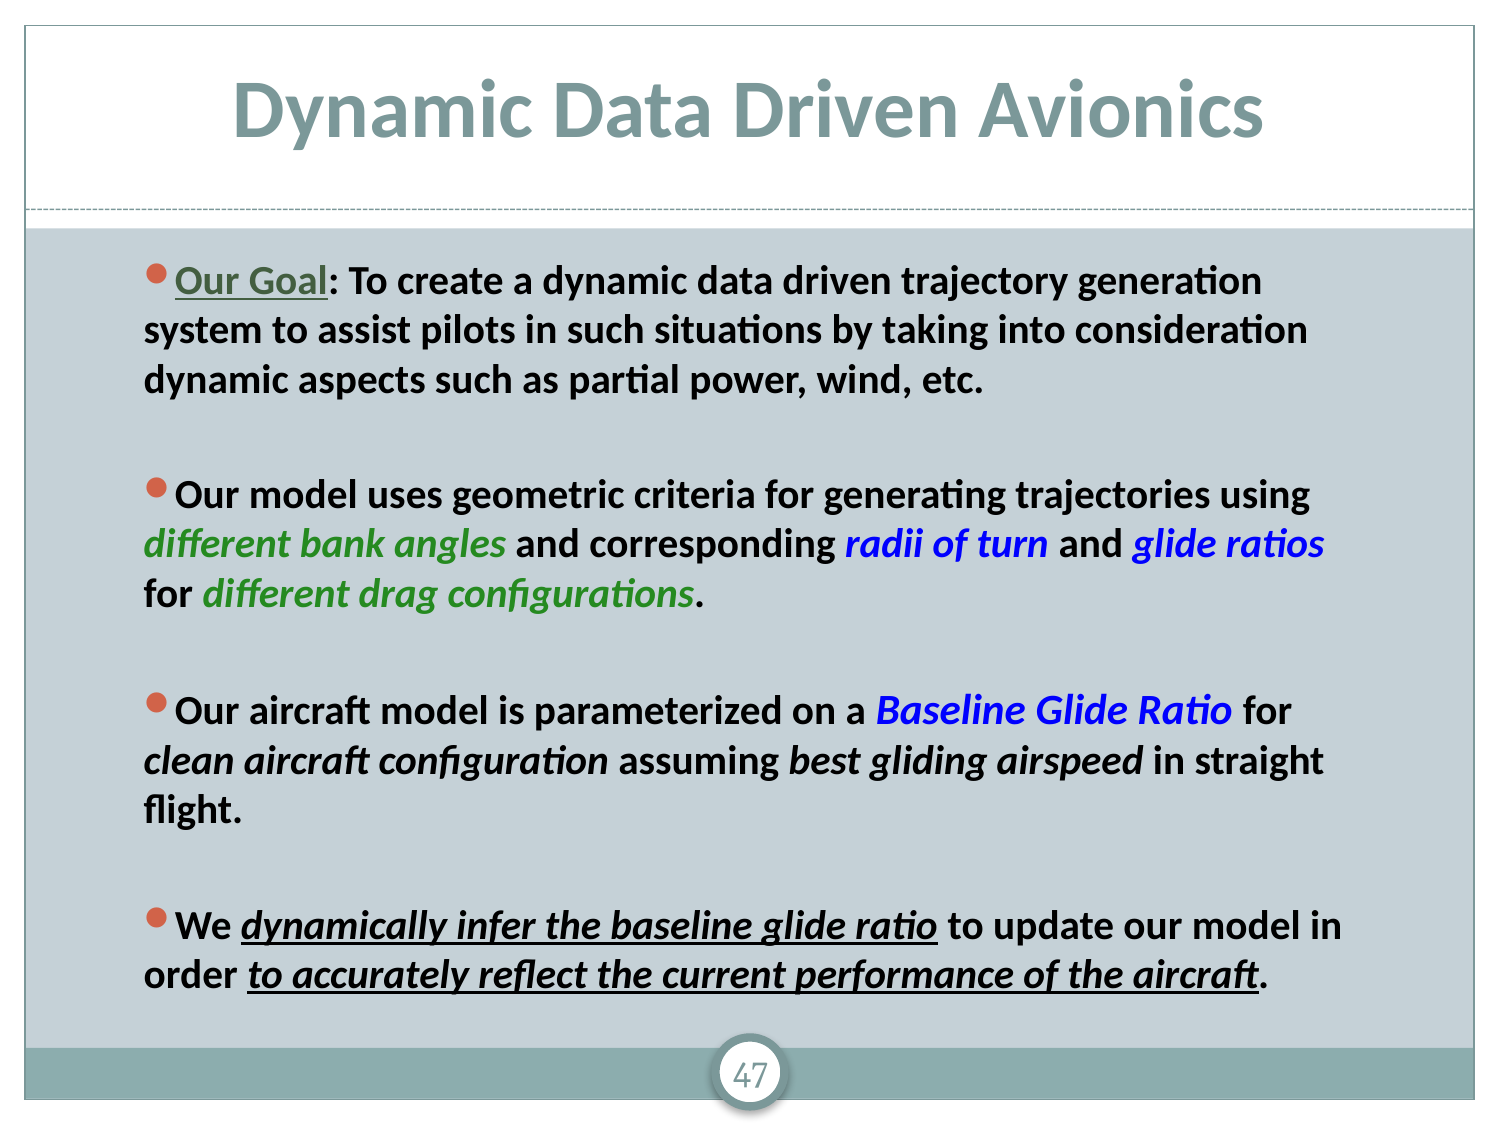

# Dynamic Data Driven Avionics
Our Goal: To create a dynamic data driven trajectory generation system to assist pilots in such situations by taking into consideration dynamic aspects such as partial power, wind, etc.

Our model uses geometric criteria for generating trajectories using different bank angles and corresponding radii of turn and glide ratios for different drag configurations.

Our aircraft model is parameterized on a Baseline Glide Ratio for clean aircraft configuration assuming best gliding airspeed in straight flight.

We dynamically infer the baseline glide ratio to update our model in order to accurately reflect the current performance of the aircraft.

47